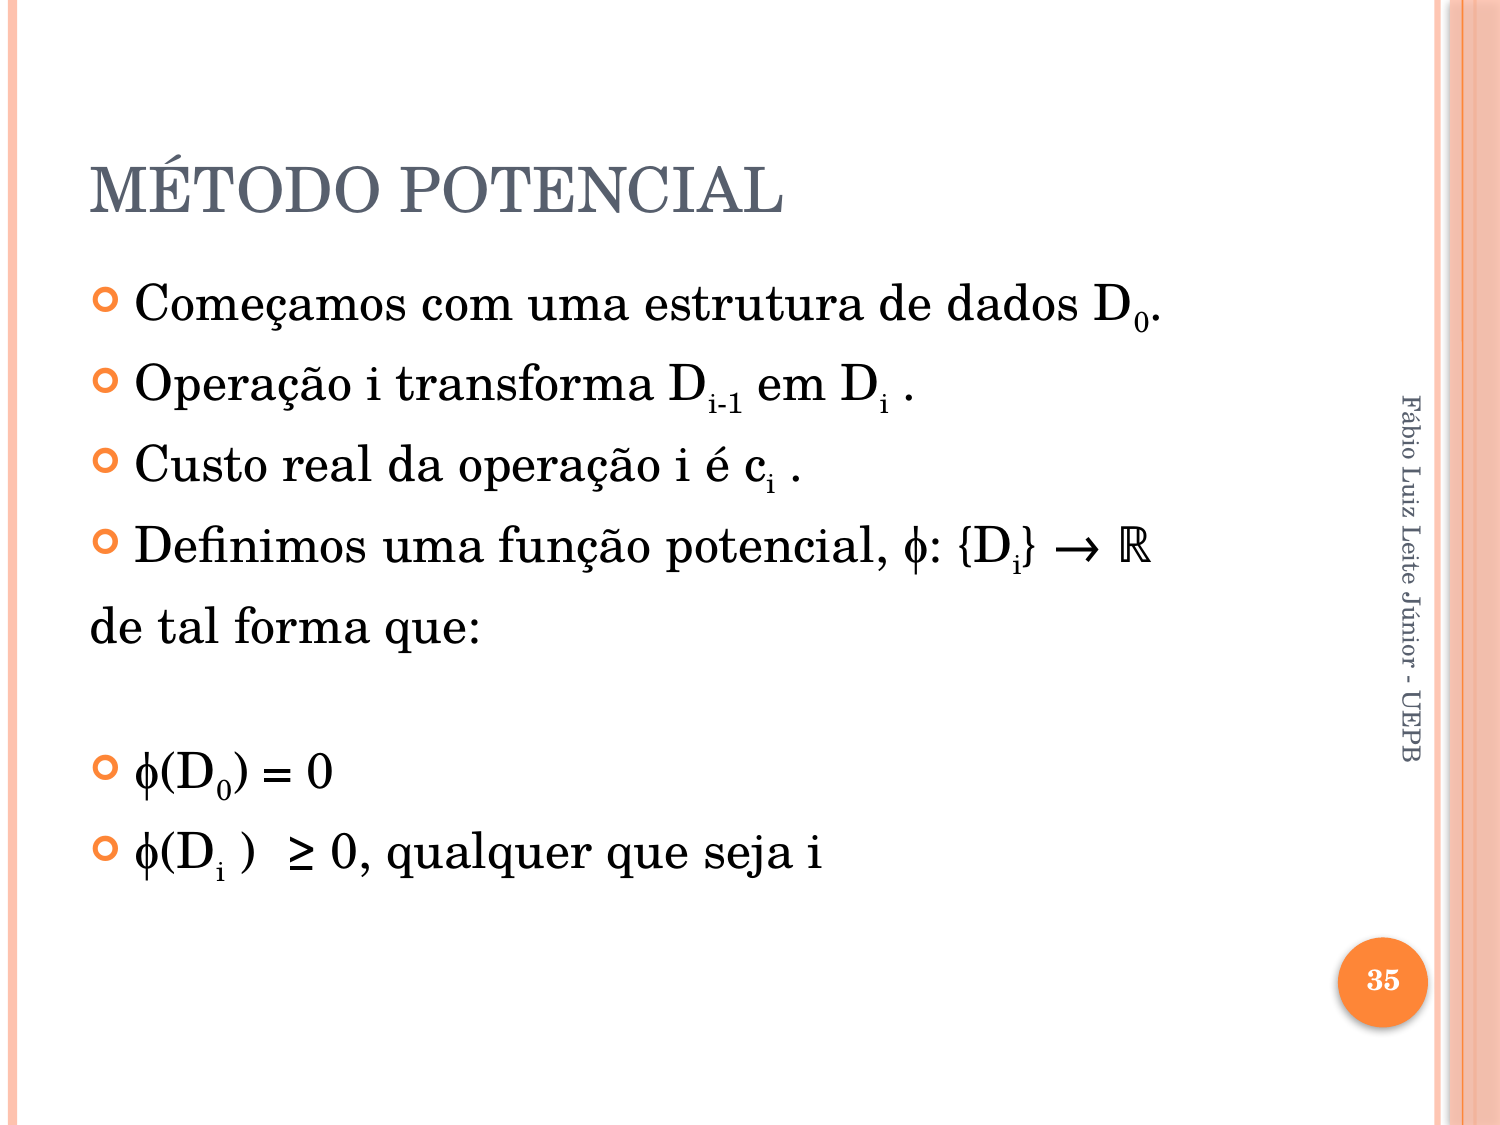

# Método Potencial
Começamos com uma estrutura de dados D0.
Operação i transforma Di-1 em Di .
Custo real da operação i é ci .
Definimos uma função potencial, ϕ: {Di} → ℝ
de tal forma que:

ϕ(D0) = 0
ϕ(Di )  ≥ 0, qualquer que seja i

Fábio Luiz Leite Júnior - UEPB
35